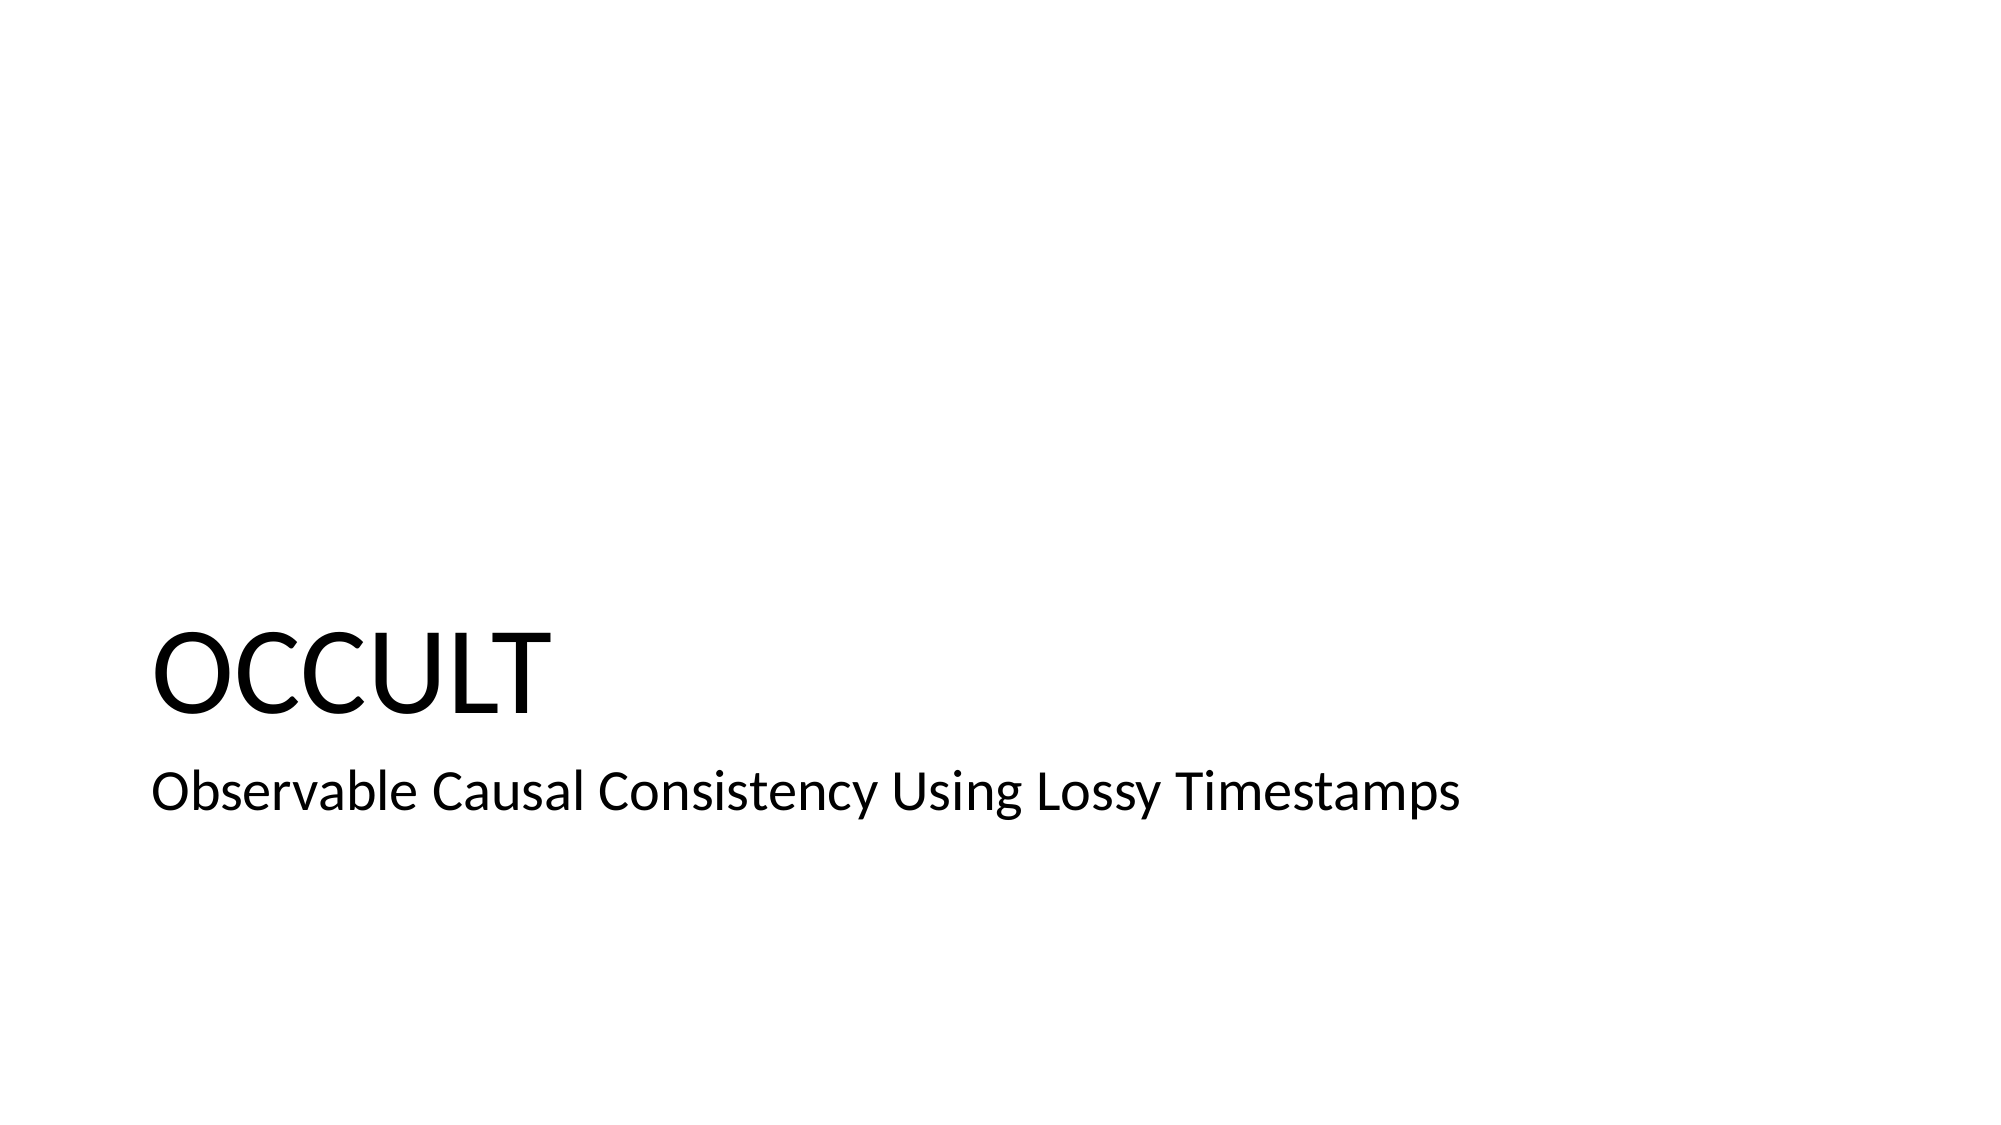

# OCCULT
Observable Causal Consistency Using Lossy Timestamps